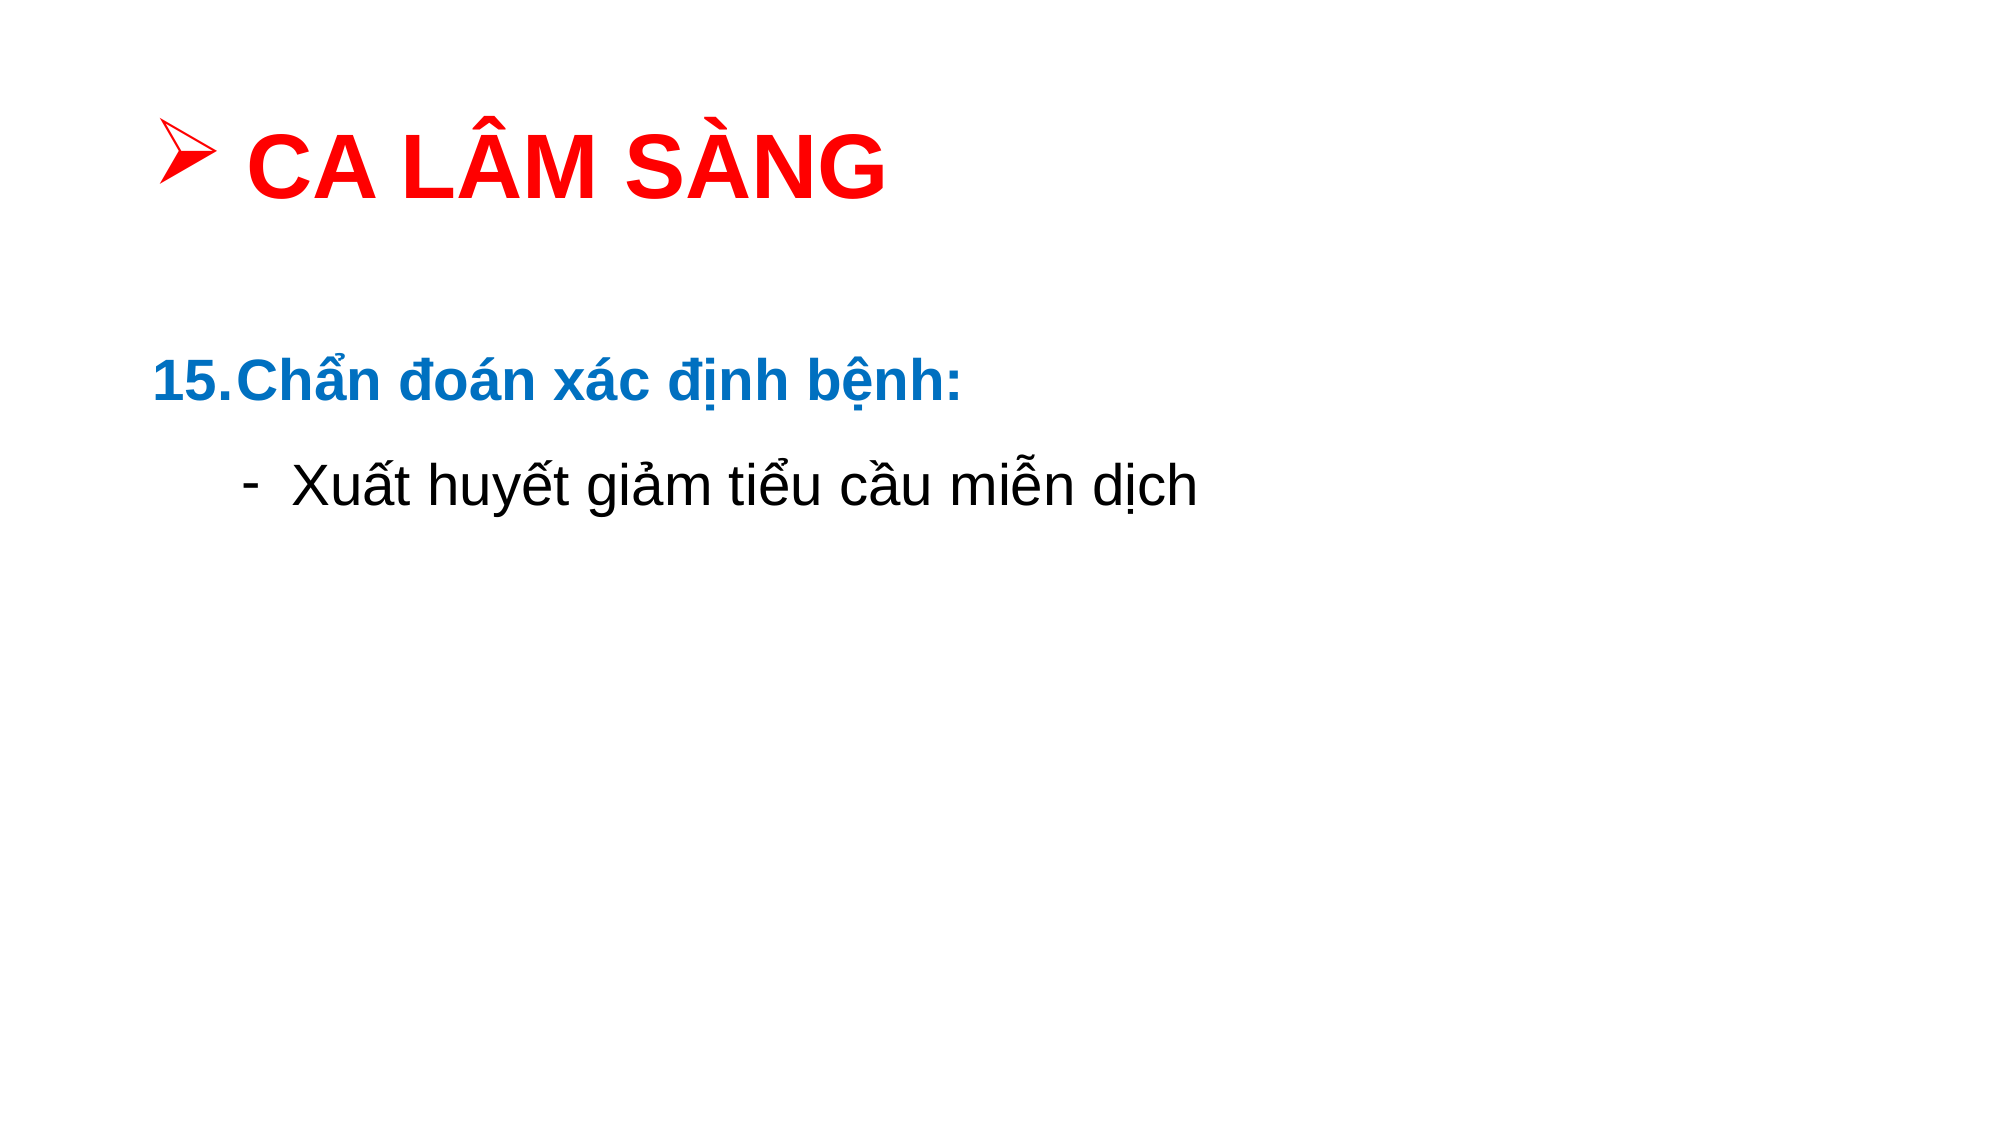

# CA LÂM SÀNG
Chẩn đoán xác định bệnh:
Xuất huyết giảm tiểu cầu miễn dịch